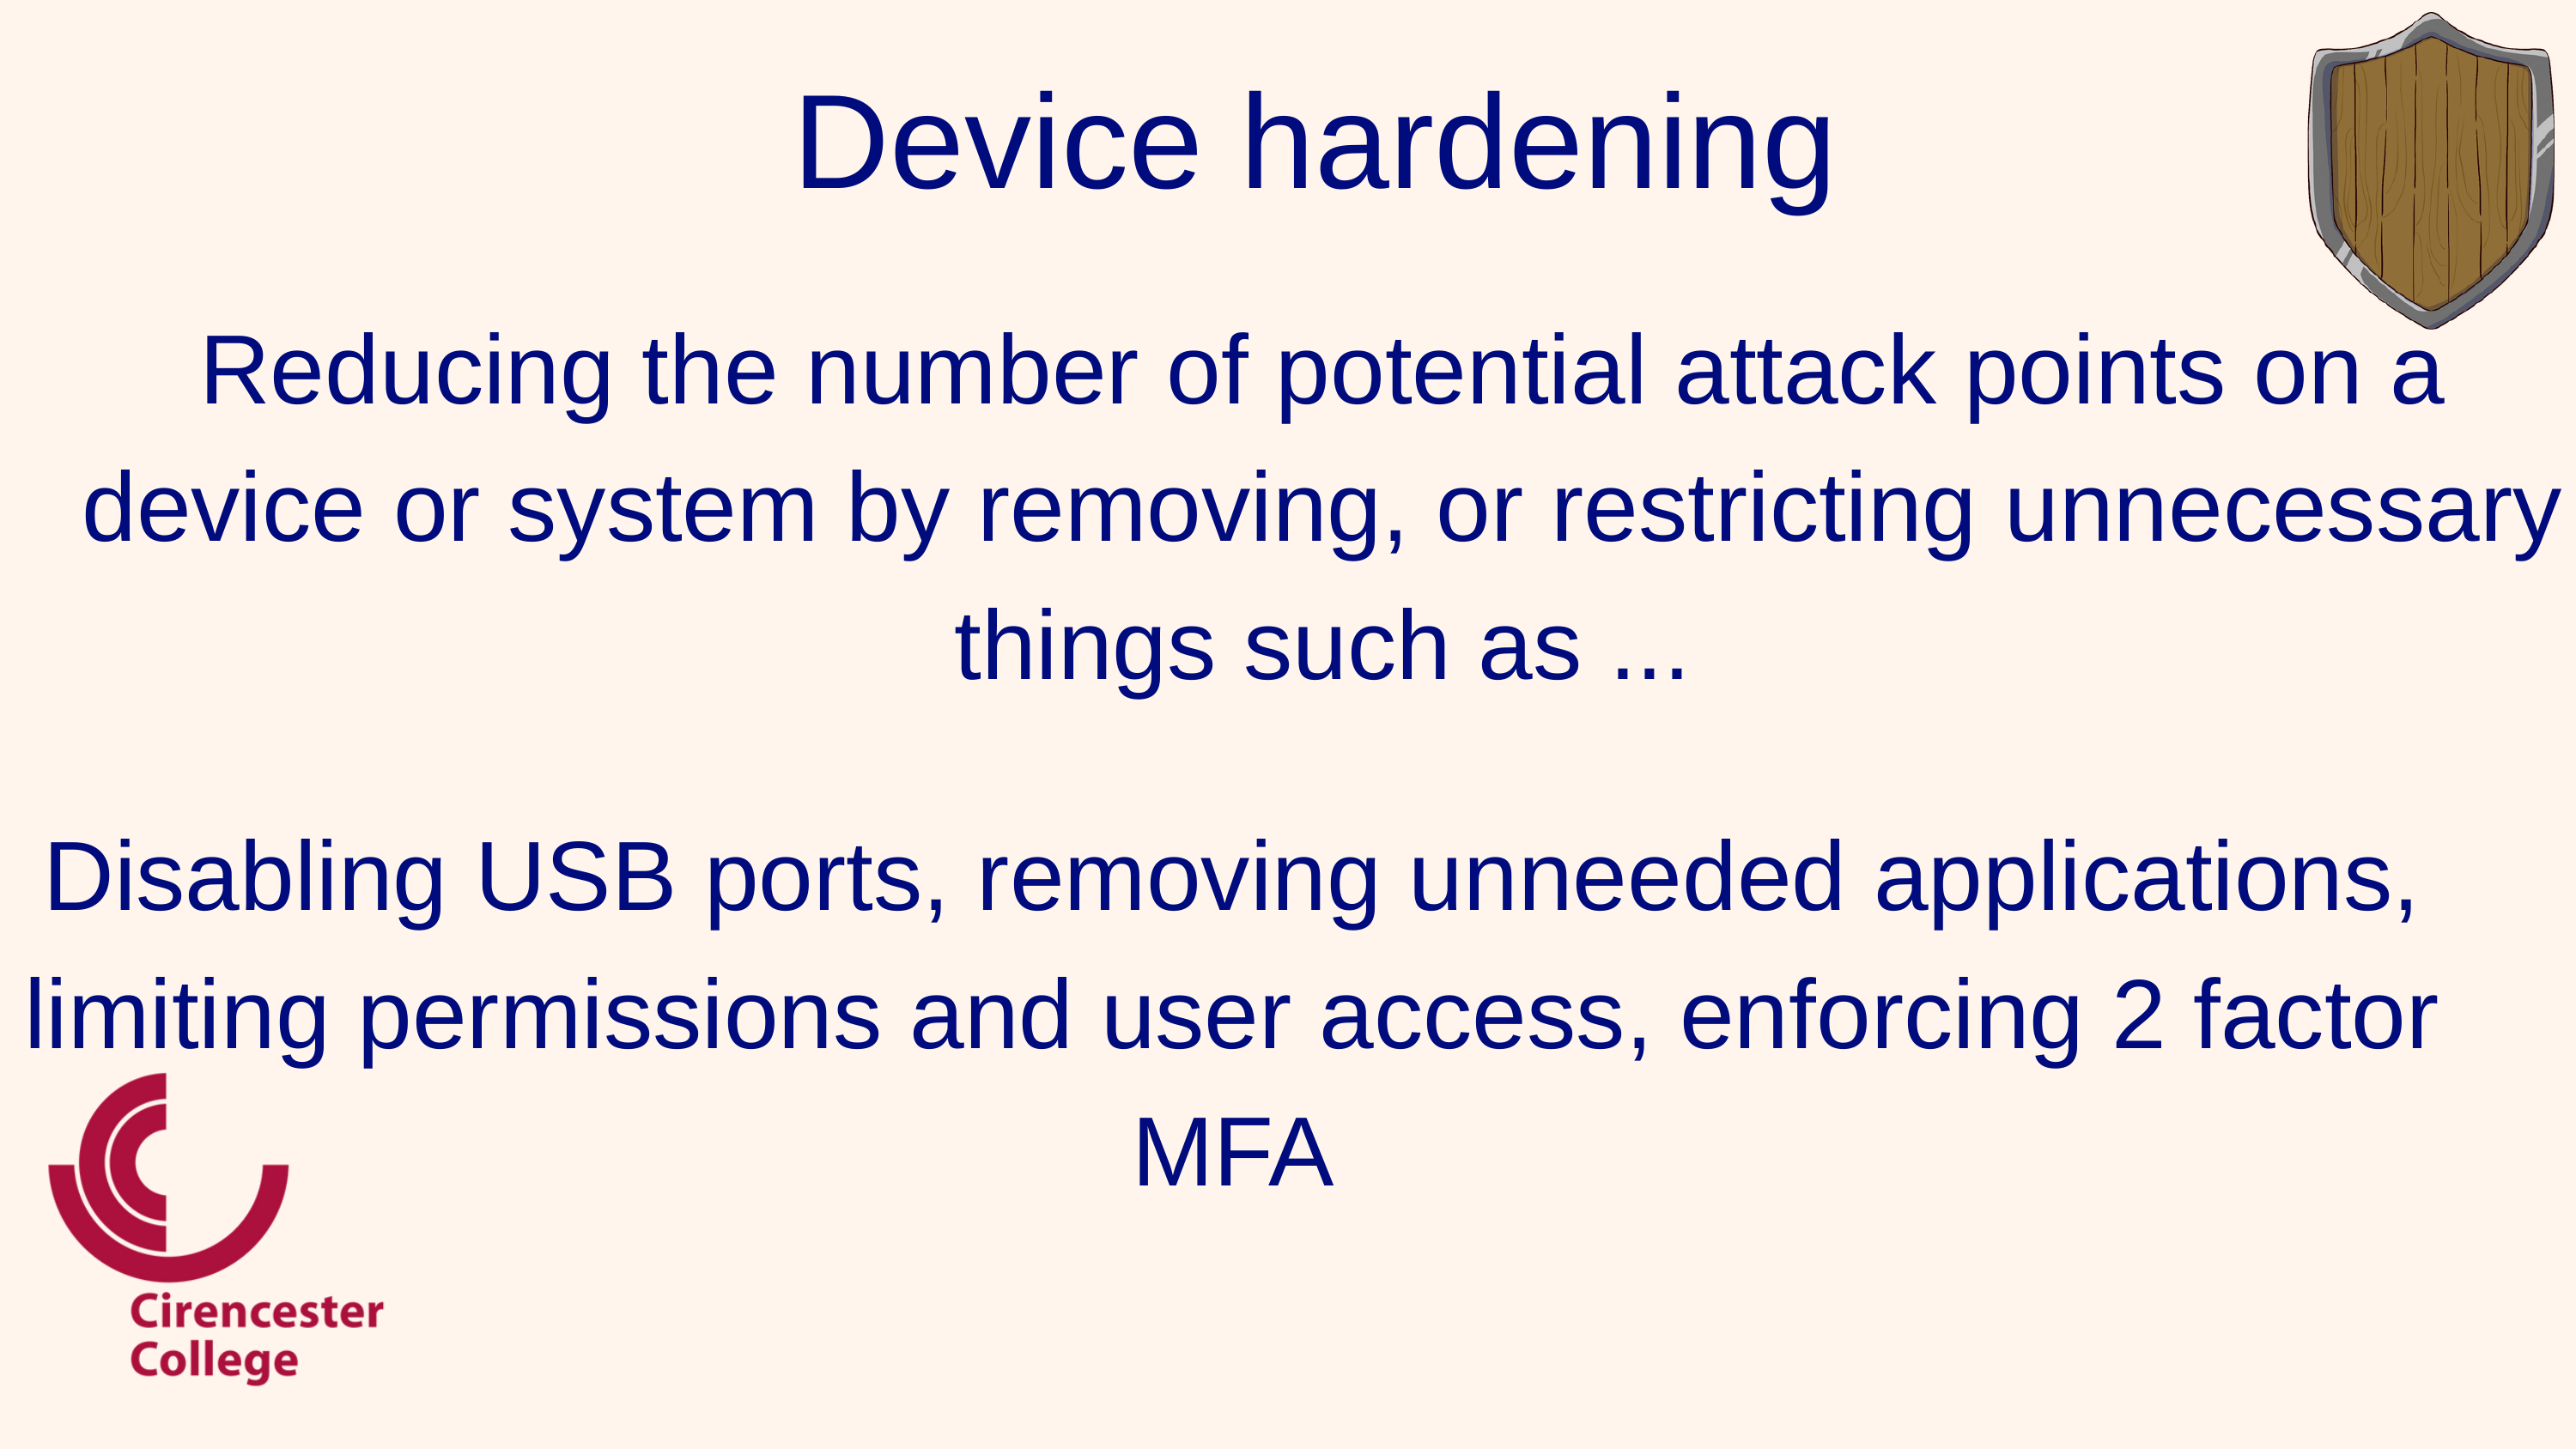

Device hardening
Reducing the number of potential attack points on a device or system by removing, or restricting unnecessary things such as ...
Disabling USB ports, removing unneeded applications, limiting permissions and user access, enforcing 2 factor MFA